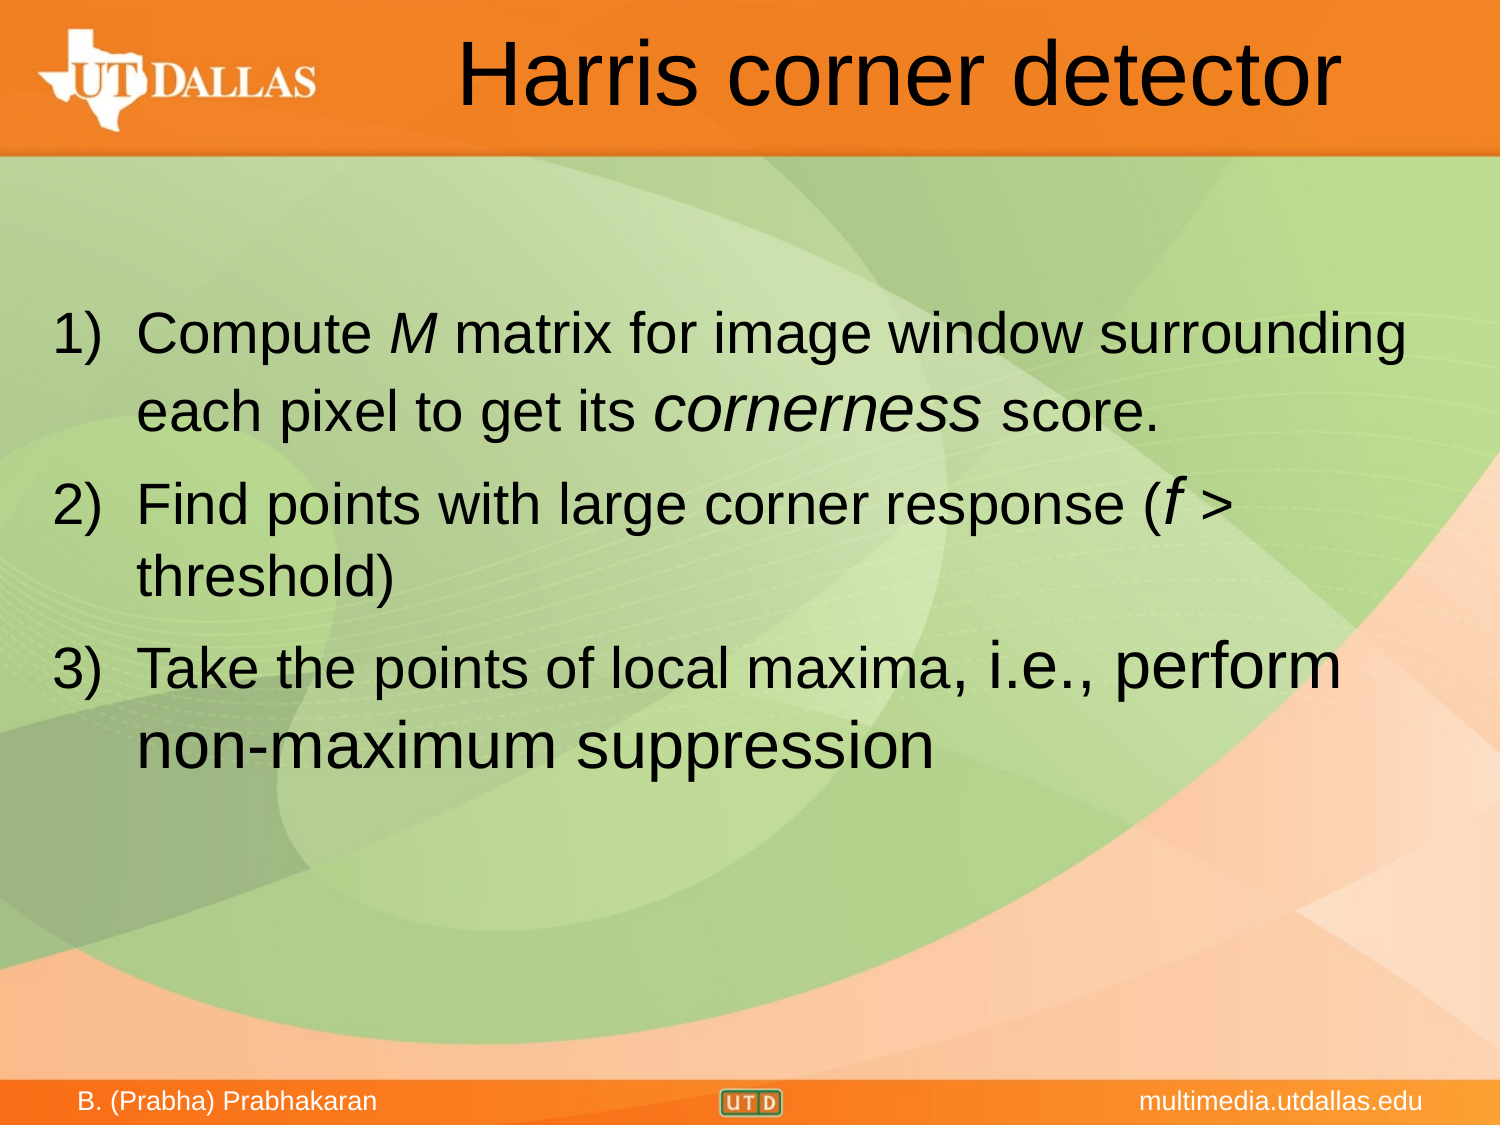

# Harris corner detector
Compute M matrix for image window surrounding each pixel to get its cornerness score.
Find points with large corner response (f > threshold)
Take the points of local maxima, i.e., perform non-maximum suppression